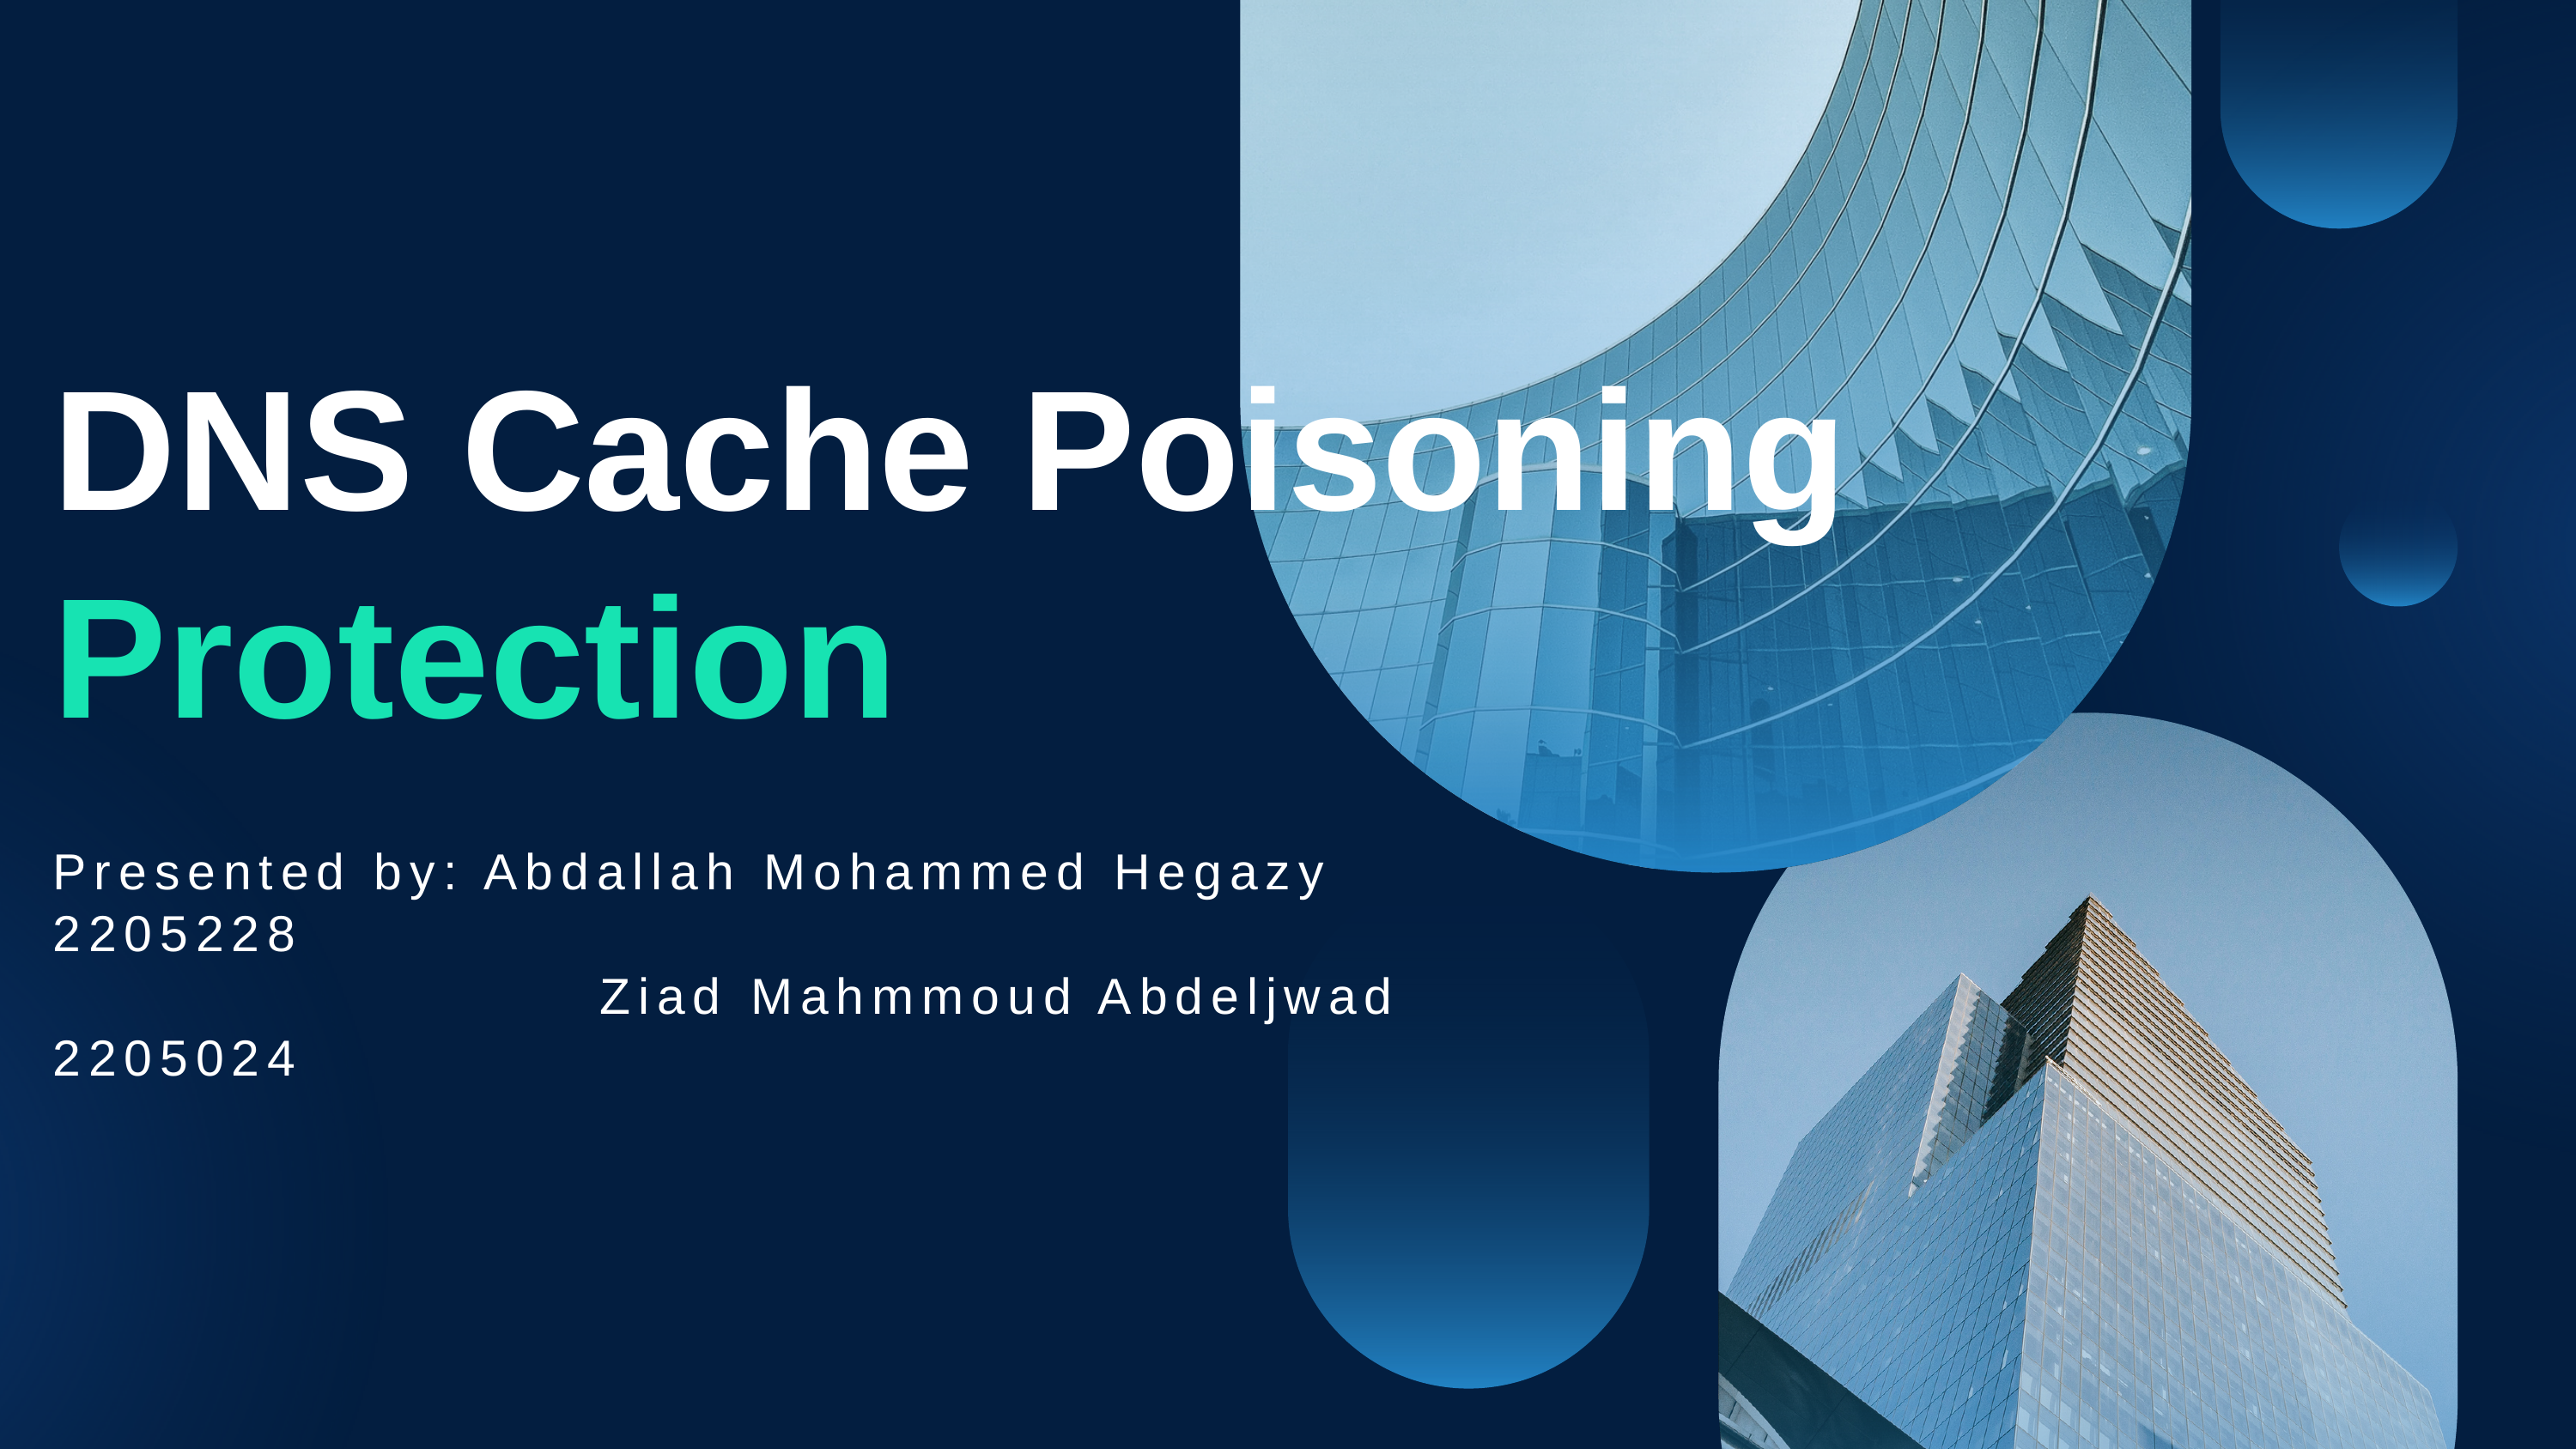

DNS Cache Poisoning

Protection

Presented by: Abdallah Mohammed Hegazy 2205228
                         Ziad Mahmmoud Abdeljwad   2205024